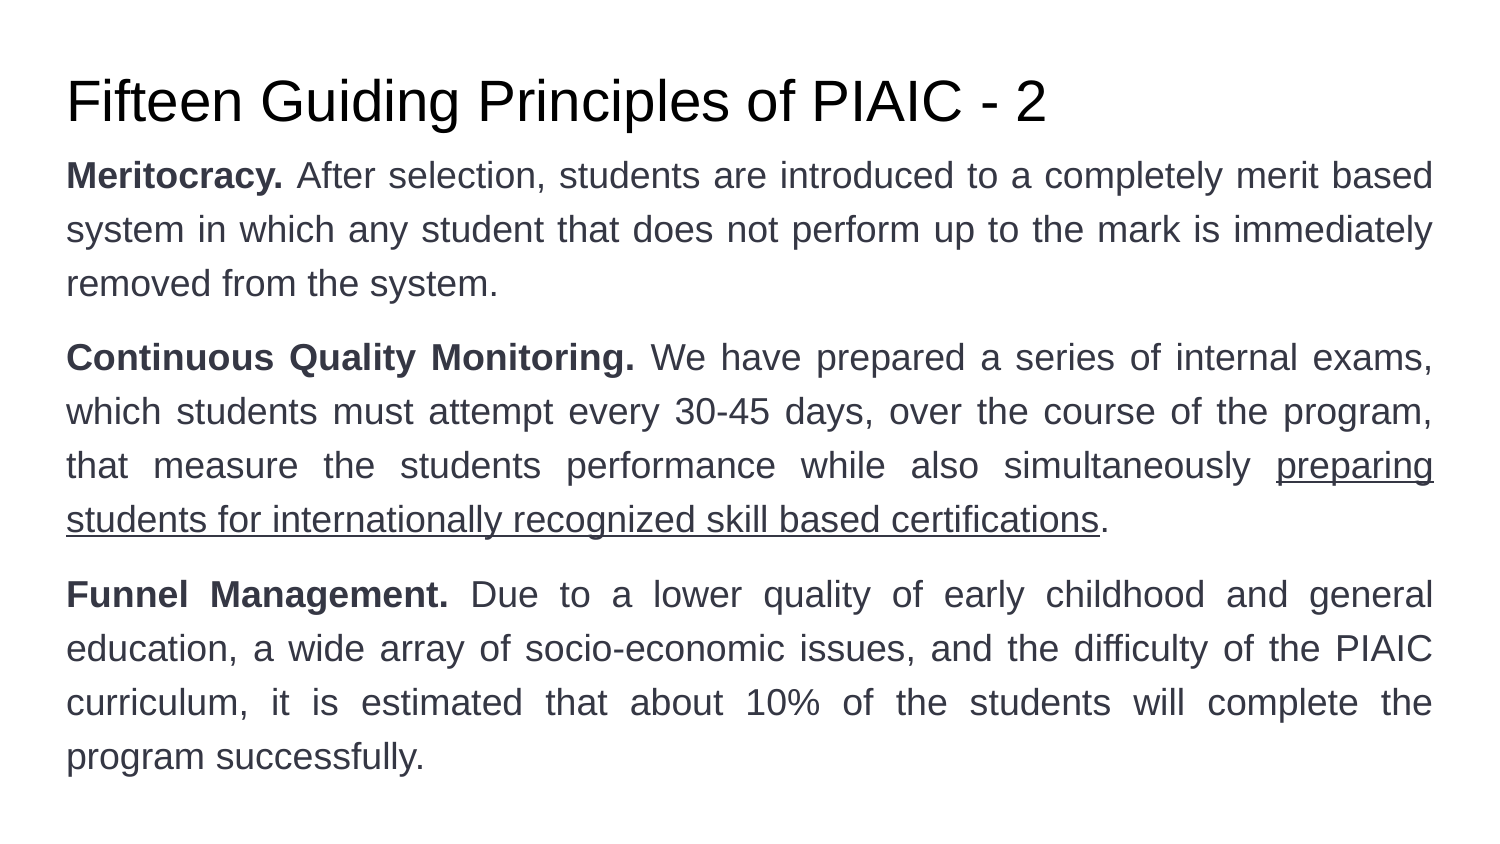

# Fifteen Guiding Principles of PIAIC - 2
Meritocracy. After selection, students are introduced to a completely merit based system in which any student that does not perform up to the mark is immediately removed from the system.
Continuous Quality Monitoring. We have prepared a series of internal exams, which students must attempt every 30-45 days, over the course of the program, that measure the students performance while also simultaneously preparing students for internationally recognized skill based certifications.
Funnel Management. Due to a lower quality of early childhood and general education, a wide array of socio-economic issues, and the difficulty of the PIAIC curriculum, it is estimated that about 10% of the students will complete the program successfully.